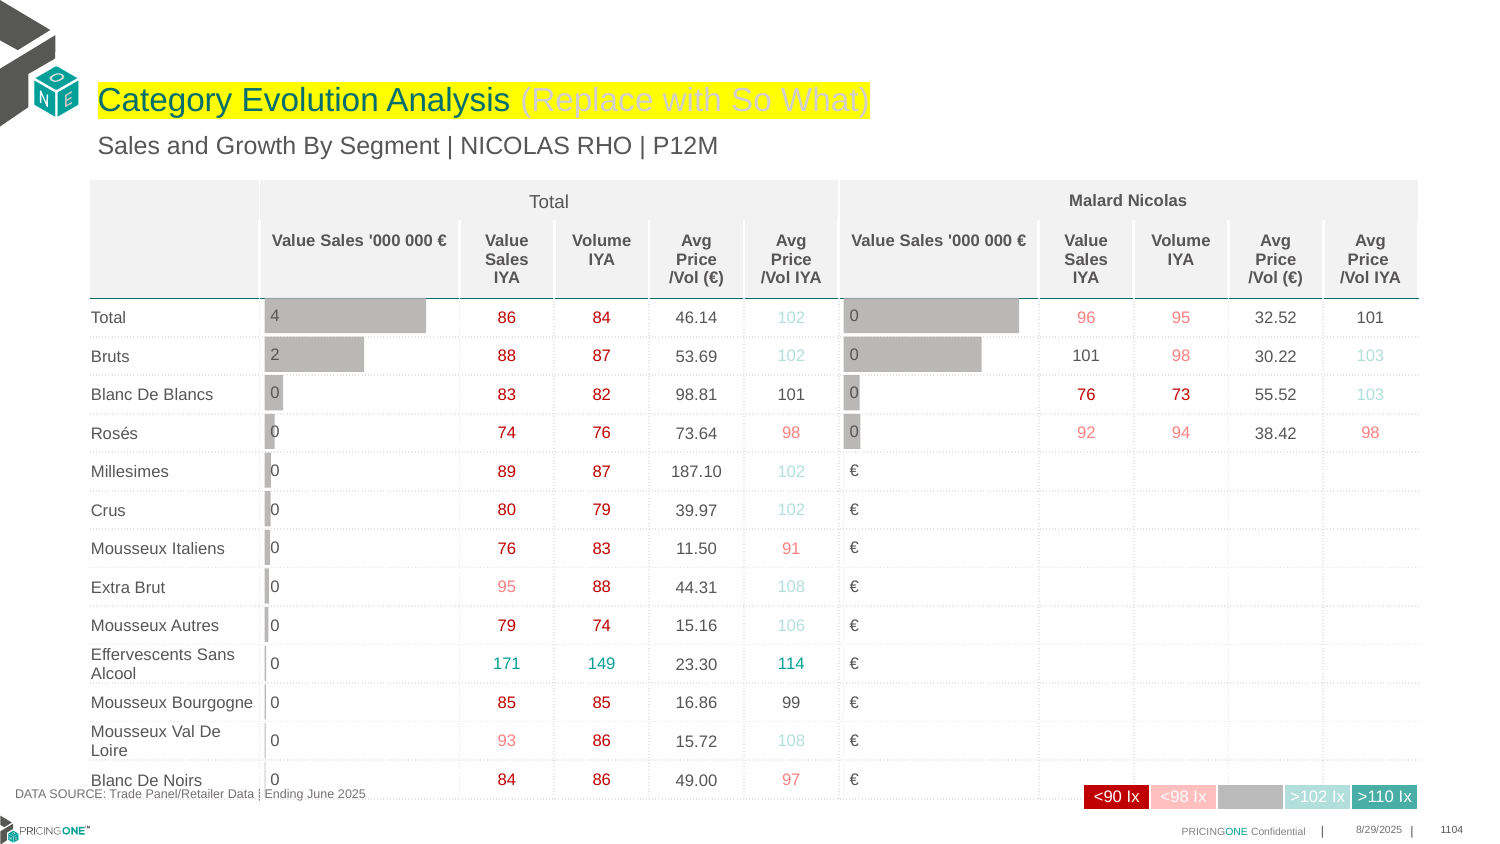

# Category Evolution Analysis (Replace with So What)
Sales and Growth By Segment | NICOLAS RHO | P12M
|  | Total |  |  |  |  | Malard Nicolas |  |  |  |  |
| --- | --- | --- | --- | --- | --- | --- | --- | --- | --- | --- |
|  | Value Sales '000 000 € | Value Sales IYA | Volume IYA | Avg Price /Vol (€) | Avg Price /Vol IYA | Value Sales '000 000 € | Value Sales IYA | Volume IYA | Avg Price /Vol (€) | Avg Price /Vol IYA |
| Total |  | 86 | 84 | 46.14 | 102 |  | 96 | 95 | 32.52 | 101 |
| Bruts |  | 88 | 87 | 53.69 | 102 |  | 101 | 98 | 30.22 | 103 |
| Blanc De Blancs |  | 83 | 82 | 98.81 | 101 |  | 76 | 73 | 55.52 | 103 |
| Rosés |  | 74 | 76 | 73.64 | 98 |  | 92 | 94 | 38.42 | 98 |
| Millesimes |  | 89 | 87 | 187.10 | 102 |  |  |  |  |  |
| Crus |  | 80 | 79 | 39.97 | 102 |  |  |  |  |  |
| Mousseux Italiens |  | 76 | 83 | 11.50 | 91 |  |  |  |  |  |
| Extra Brut |  | 95 | 88 | 44.31 | 108 |  |  |  |  |  |
| Mousseux Autres |  | 79 | 74 | 15.16 | 106 |  |  |  |  |  |
| Effervescents Sans Alcool |  | 171 | 149 | 23.30 | 114 |  |  |  |  |  |
| Mousseux Bourgogne |  | 85 | 85 | 16.86 | 99 |  |  |  |  |  |
| Mousseux Val De Loire |  | 93 | 86 | 15.72 | 108 |  |  |  |  |  |
| Blanc De Noirs |  | 84 | 86 | 49.00 | 97 |  |  |  |  |  |

### Chart

| Category | Value Sales |
|---|---|
| Grand | 0.277285 |
| Bruts | 0.218187 |
| Blanc De Blancs | 0.025094 |
| Rosés | 0.026507 |
| Millesimes | 0.0 |
| Crus | 0.0 |
| Mousseux Italiens | 0.0 |
| Extra Brut | 0.0 |
| Mousseux Autres | 0.0 |
| Effervescents Sans Alcool | 0.0 |
| Mousseux Bourgogne | 0.0 |
| Mousseux Val De Loire | 0.0 |
| Blanc De Noirs | 0.0 |

### Chart

| Category | Value Sales |
|---|---|
| Grand | 3.829645 |
| Bruts | 2.362997 |
| Blanc De Blancs | 0.43951 |
| Rosés | 0.239411 |
| Millesimes | 0.152485 |
| Crus | 0.143268 |
| Mousseux Italiens | 0.129346 |
| Extra Brut | 0.105193 |
| Mousseux Autres | 0.091519 |
| Effervescents Sans Alcool | 0.039218 |
| Mousseux Bourgogne | 0.033731 |
| Mousseux Val De Loire | 0.028752 |
| Blanc De Noirs | 0.019697 |
DATA SOURCE: Trade Panel/Retailer Data | Ending June 2025
| <90 Ix | <98 Ix |  | >102 Ix | >110 Ix |
| --- | --- | --- | --- | --- |

8/29/2025
1104